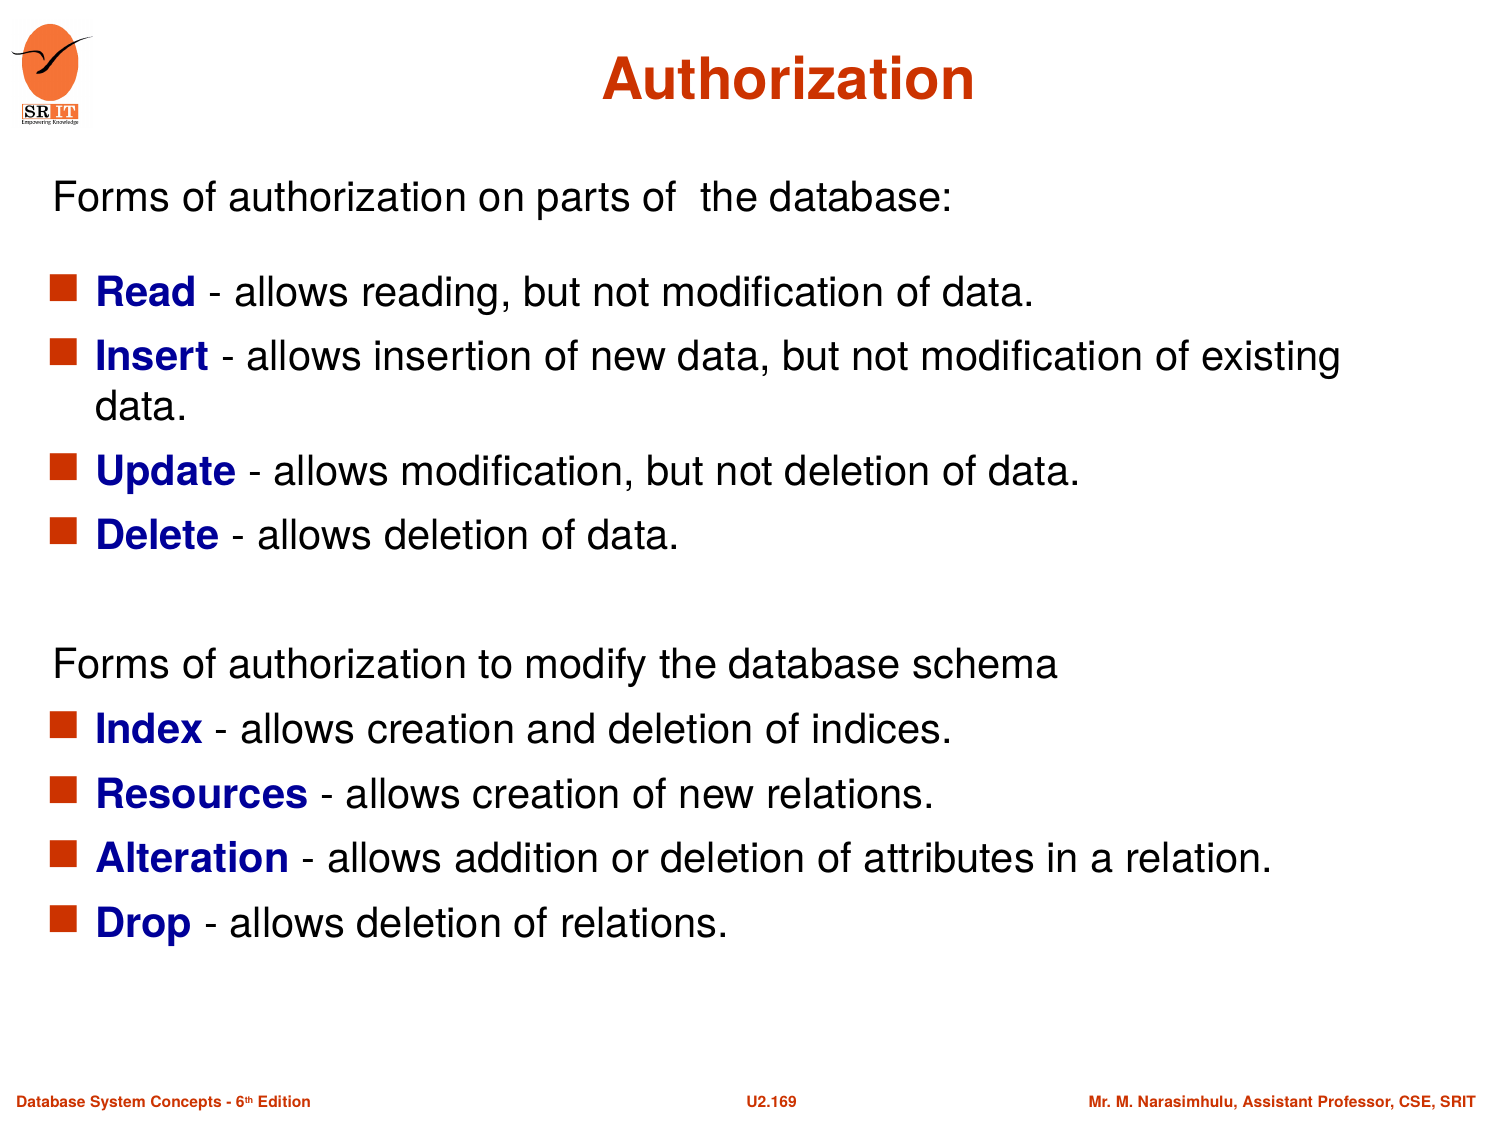

# Authorization
Forms of authorization on parts of  the database:
Read - allows reading, but not modification of data.
Insert - allows insertion of new data, but not modification of existing data.
Update - allows modification, but not deletion of data.
Delete - allows deletion of data.

Forms of authorization to modify the database schema
Index - allows creation and deletion of indices.
Resources - allows creation of new relations.
Alteration - allows addition or deletion of attributes in a relation.
Drop - allows deletion of relations.